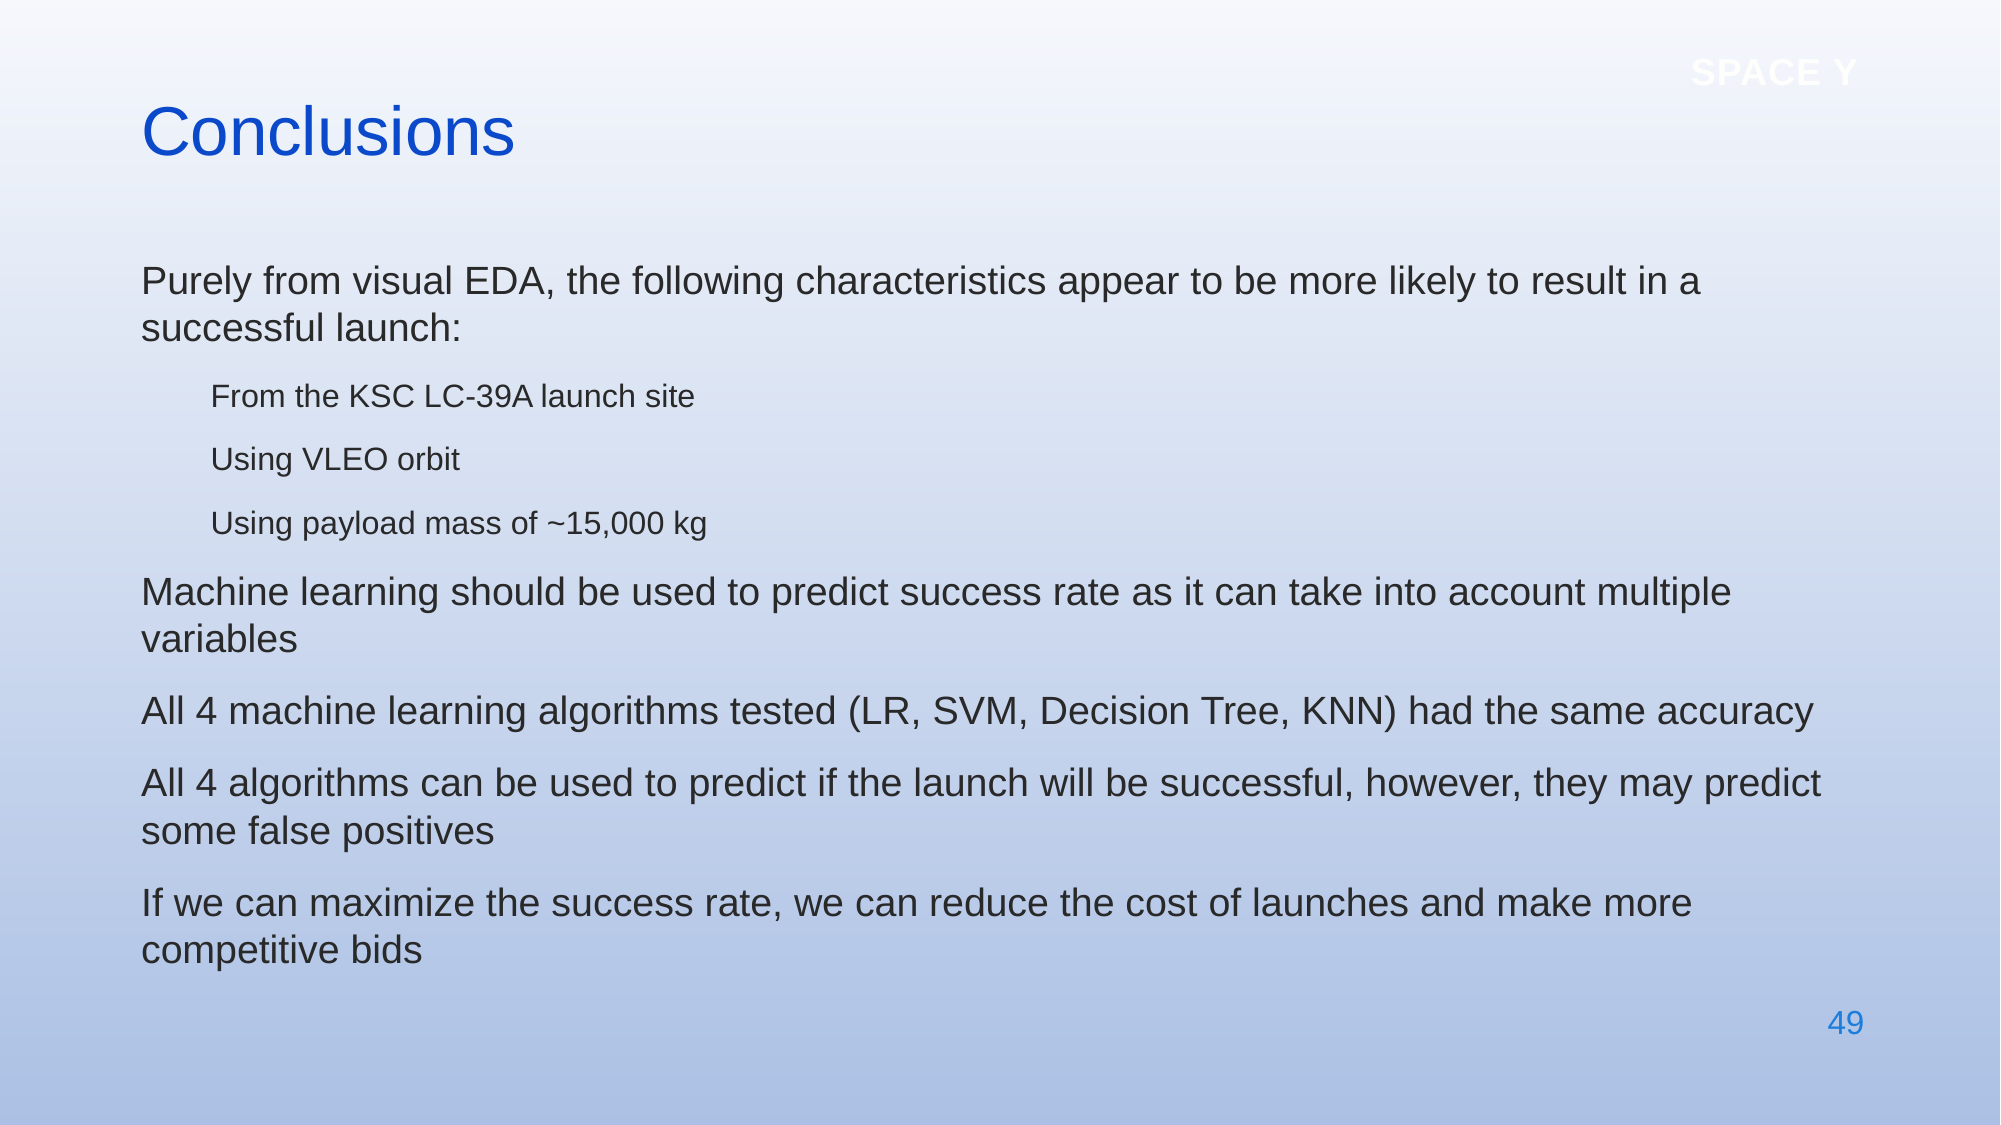

Conclusions
Purely from visual EDA, the following characteristics appear to be more likely to result in a successful launch:
From the KSC LC-39A launch site
Using VLEO orbit
Using payload mass of ~15,000 kg
Machine learning should be used to predict success rate as it can take into account multiple variables
All 4 machine learning algorithms tested (LR, SVM, Decision Tree, KNN) had the same accuracy
All 4 algorithms can be used to predict if the launch will be successful, however, they may predict some false positives
If we can maximize the success rate, we can reduce the cost of launches and make more competitive bids

49